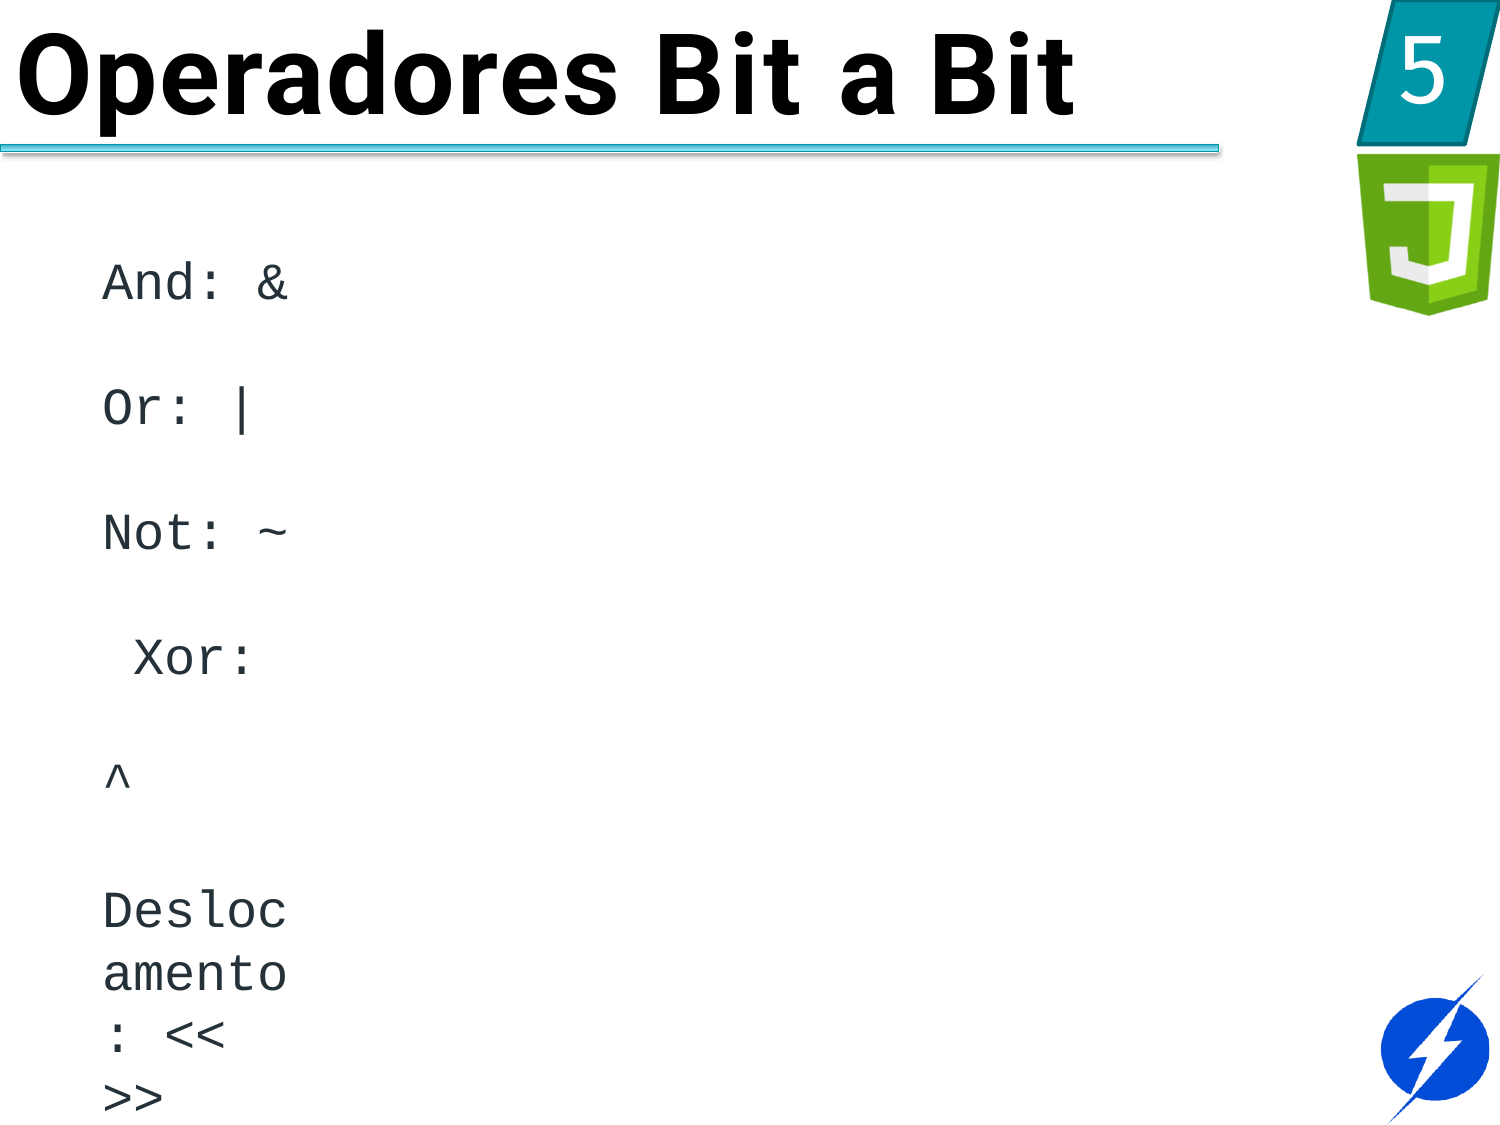

# Operadores Bit a Bit
5

And: &
Or: |  Not: ~  Xor: ^

Deslocamento: << >>